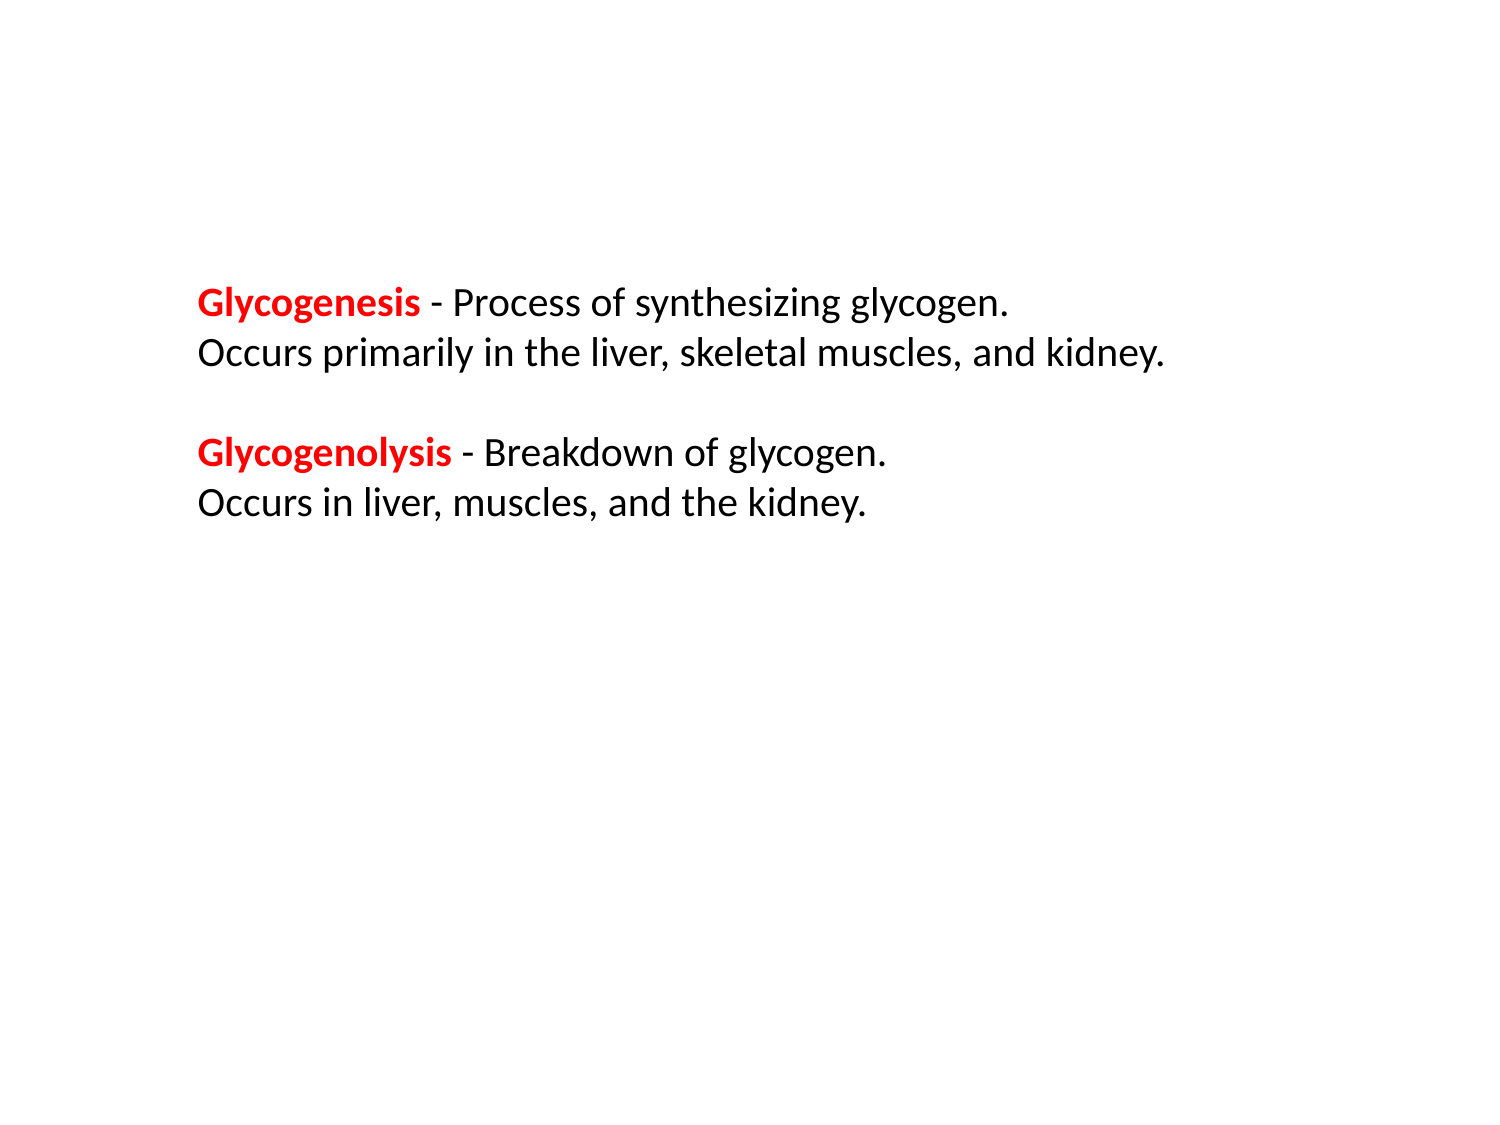

Glycogenesis - Process of synthesizing glycogen.
Occurs primarily in the liver, skeletal muscles, and kidney.

Glycogenolysis - Breakdown of glycogen.
Occurs in liver, muscles, and the kidney.